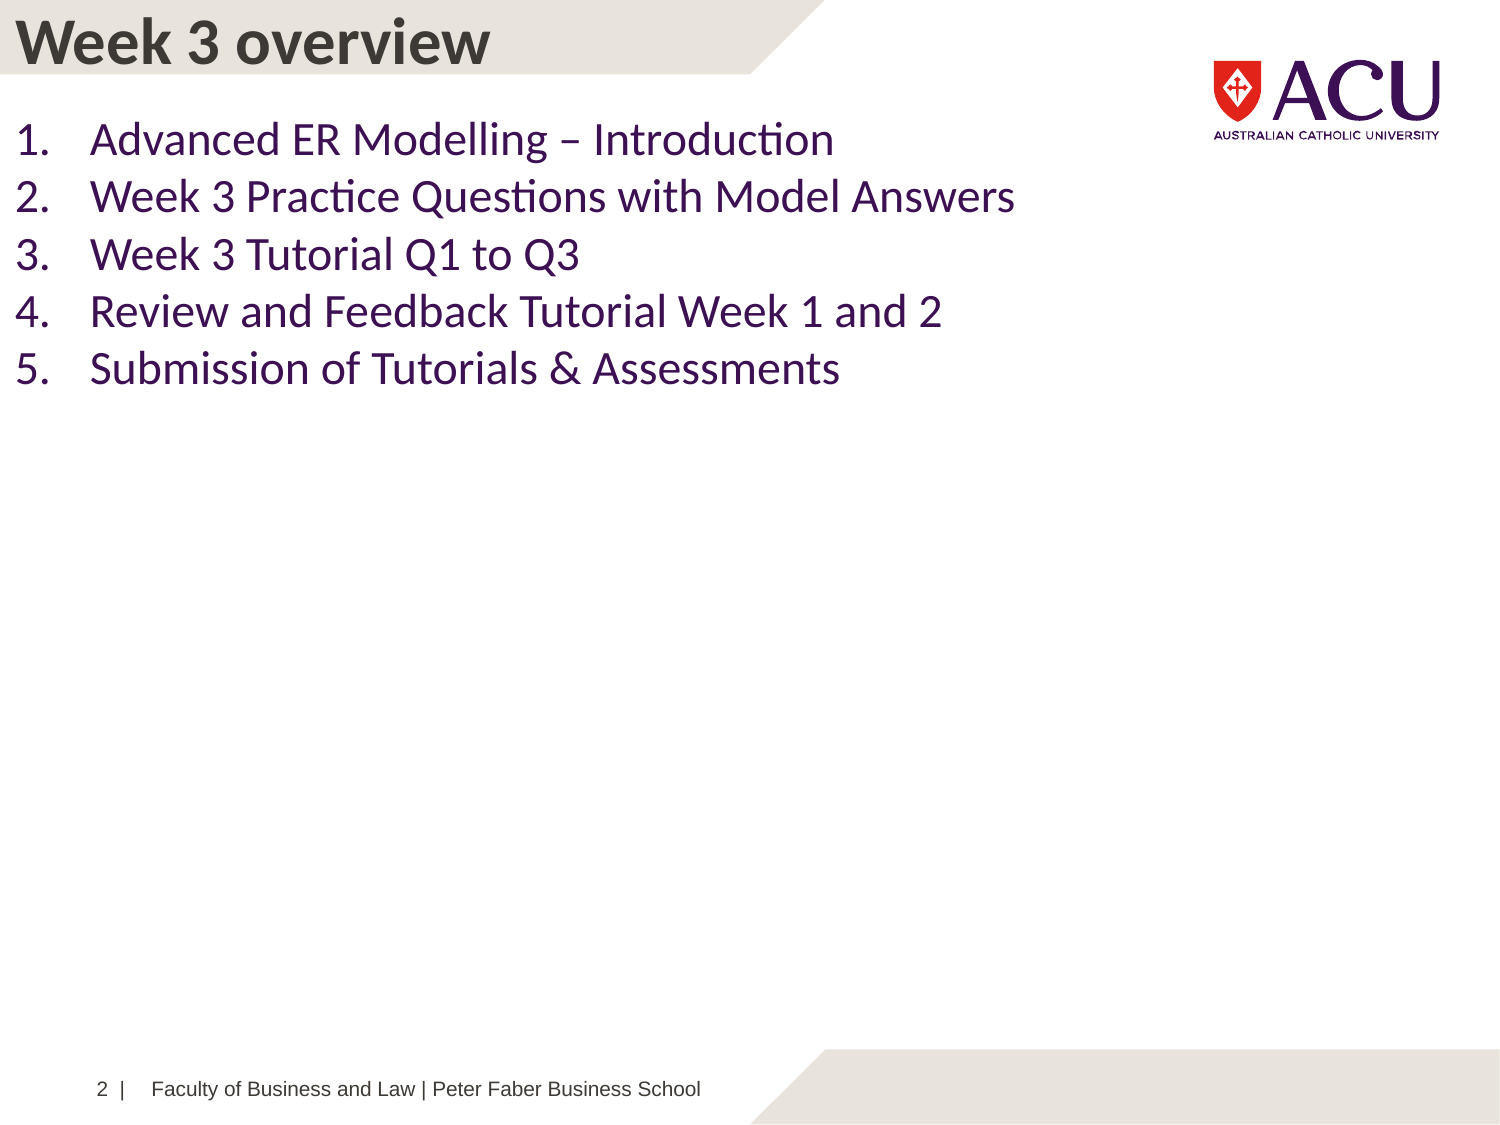

Week 3 overview
Advanced ER Modelling – Introduction
Week 3 Practice Questions with Model Answers
Week 3 Tutorial Q1 to Q3
Review and Feedback Tutorial Week 1 and 2
Submission of Tutorials & Assessments
2  |
Faculty of Business and Law | Peter Faber Business School